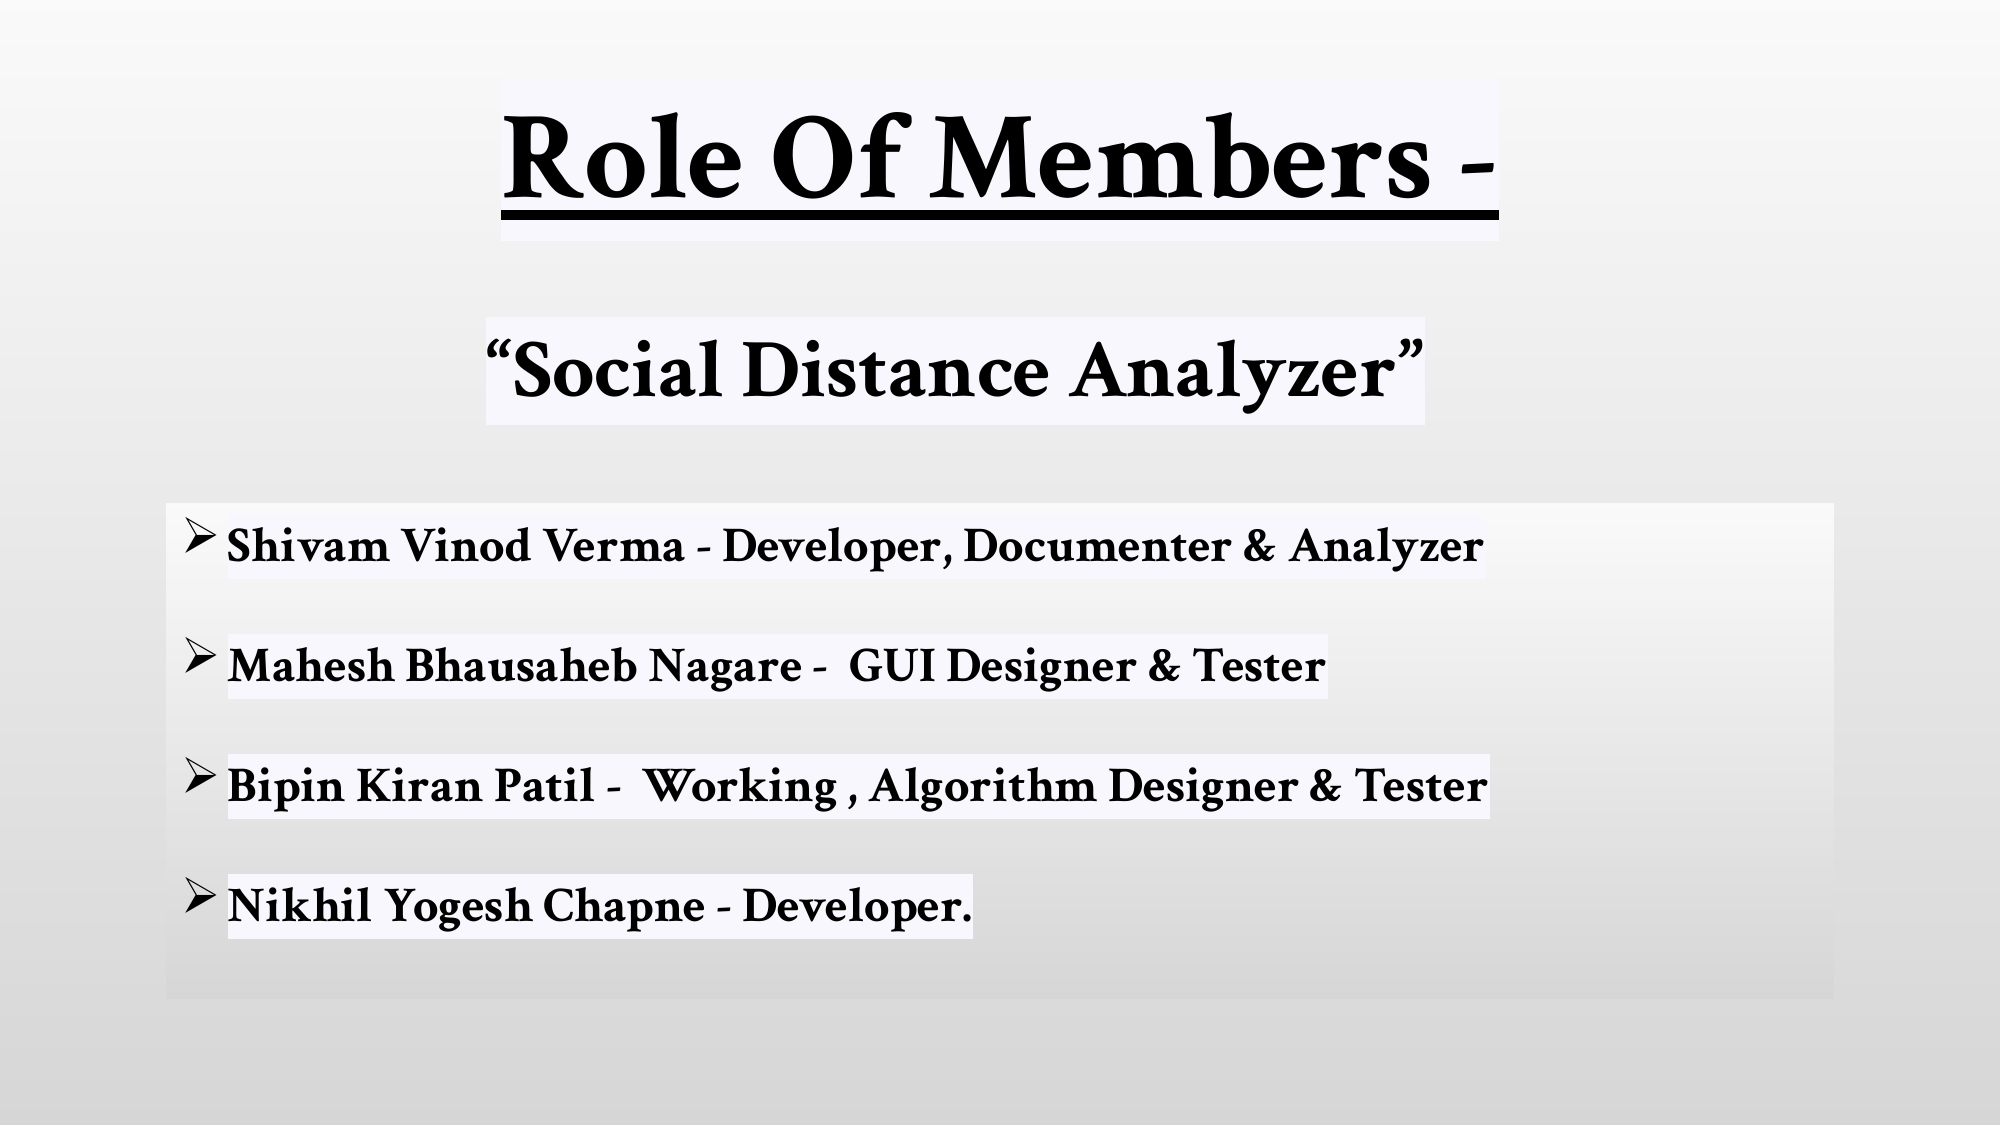

# Role Of Members -
“Social Distance Analyzer”

Shivam Vinod Verma - Developer, Documenter & Analyzer

Mahesh Bhausaheb Nagare -  GUI Designer & Tester

Bipin Kiran Patil -  Working , Algorithm Designer & Tester

Nikhil Yogesh Chapne - Developer.